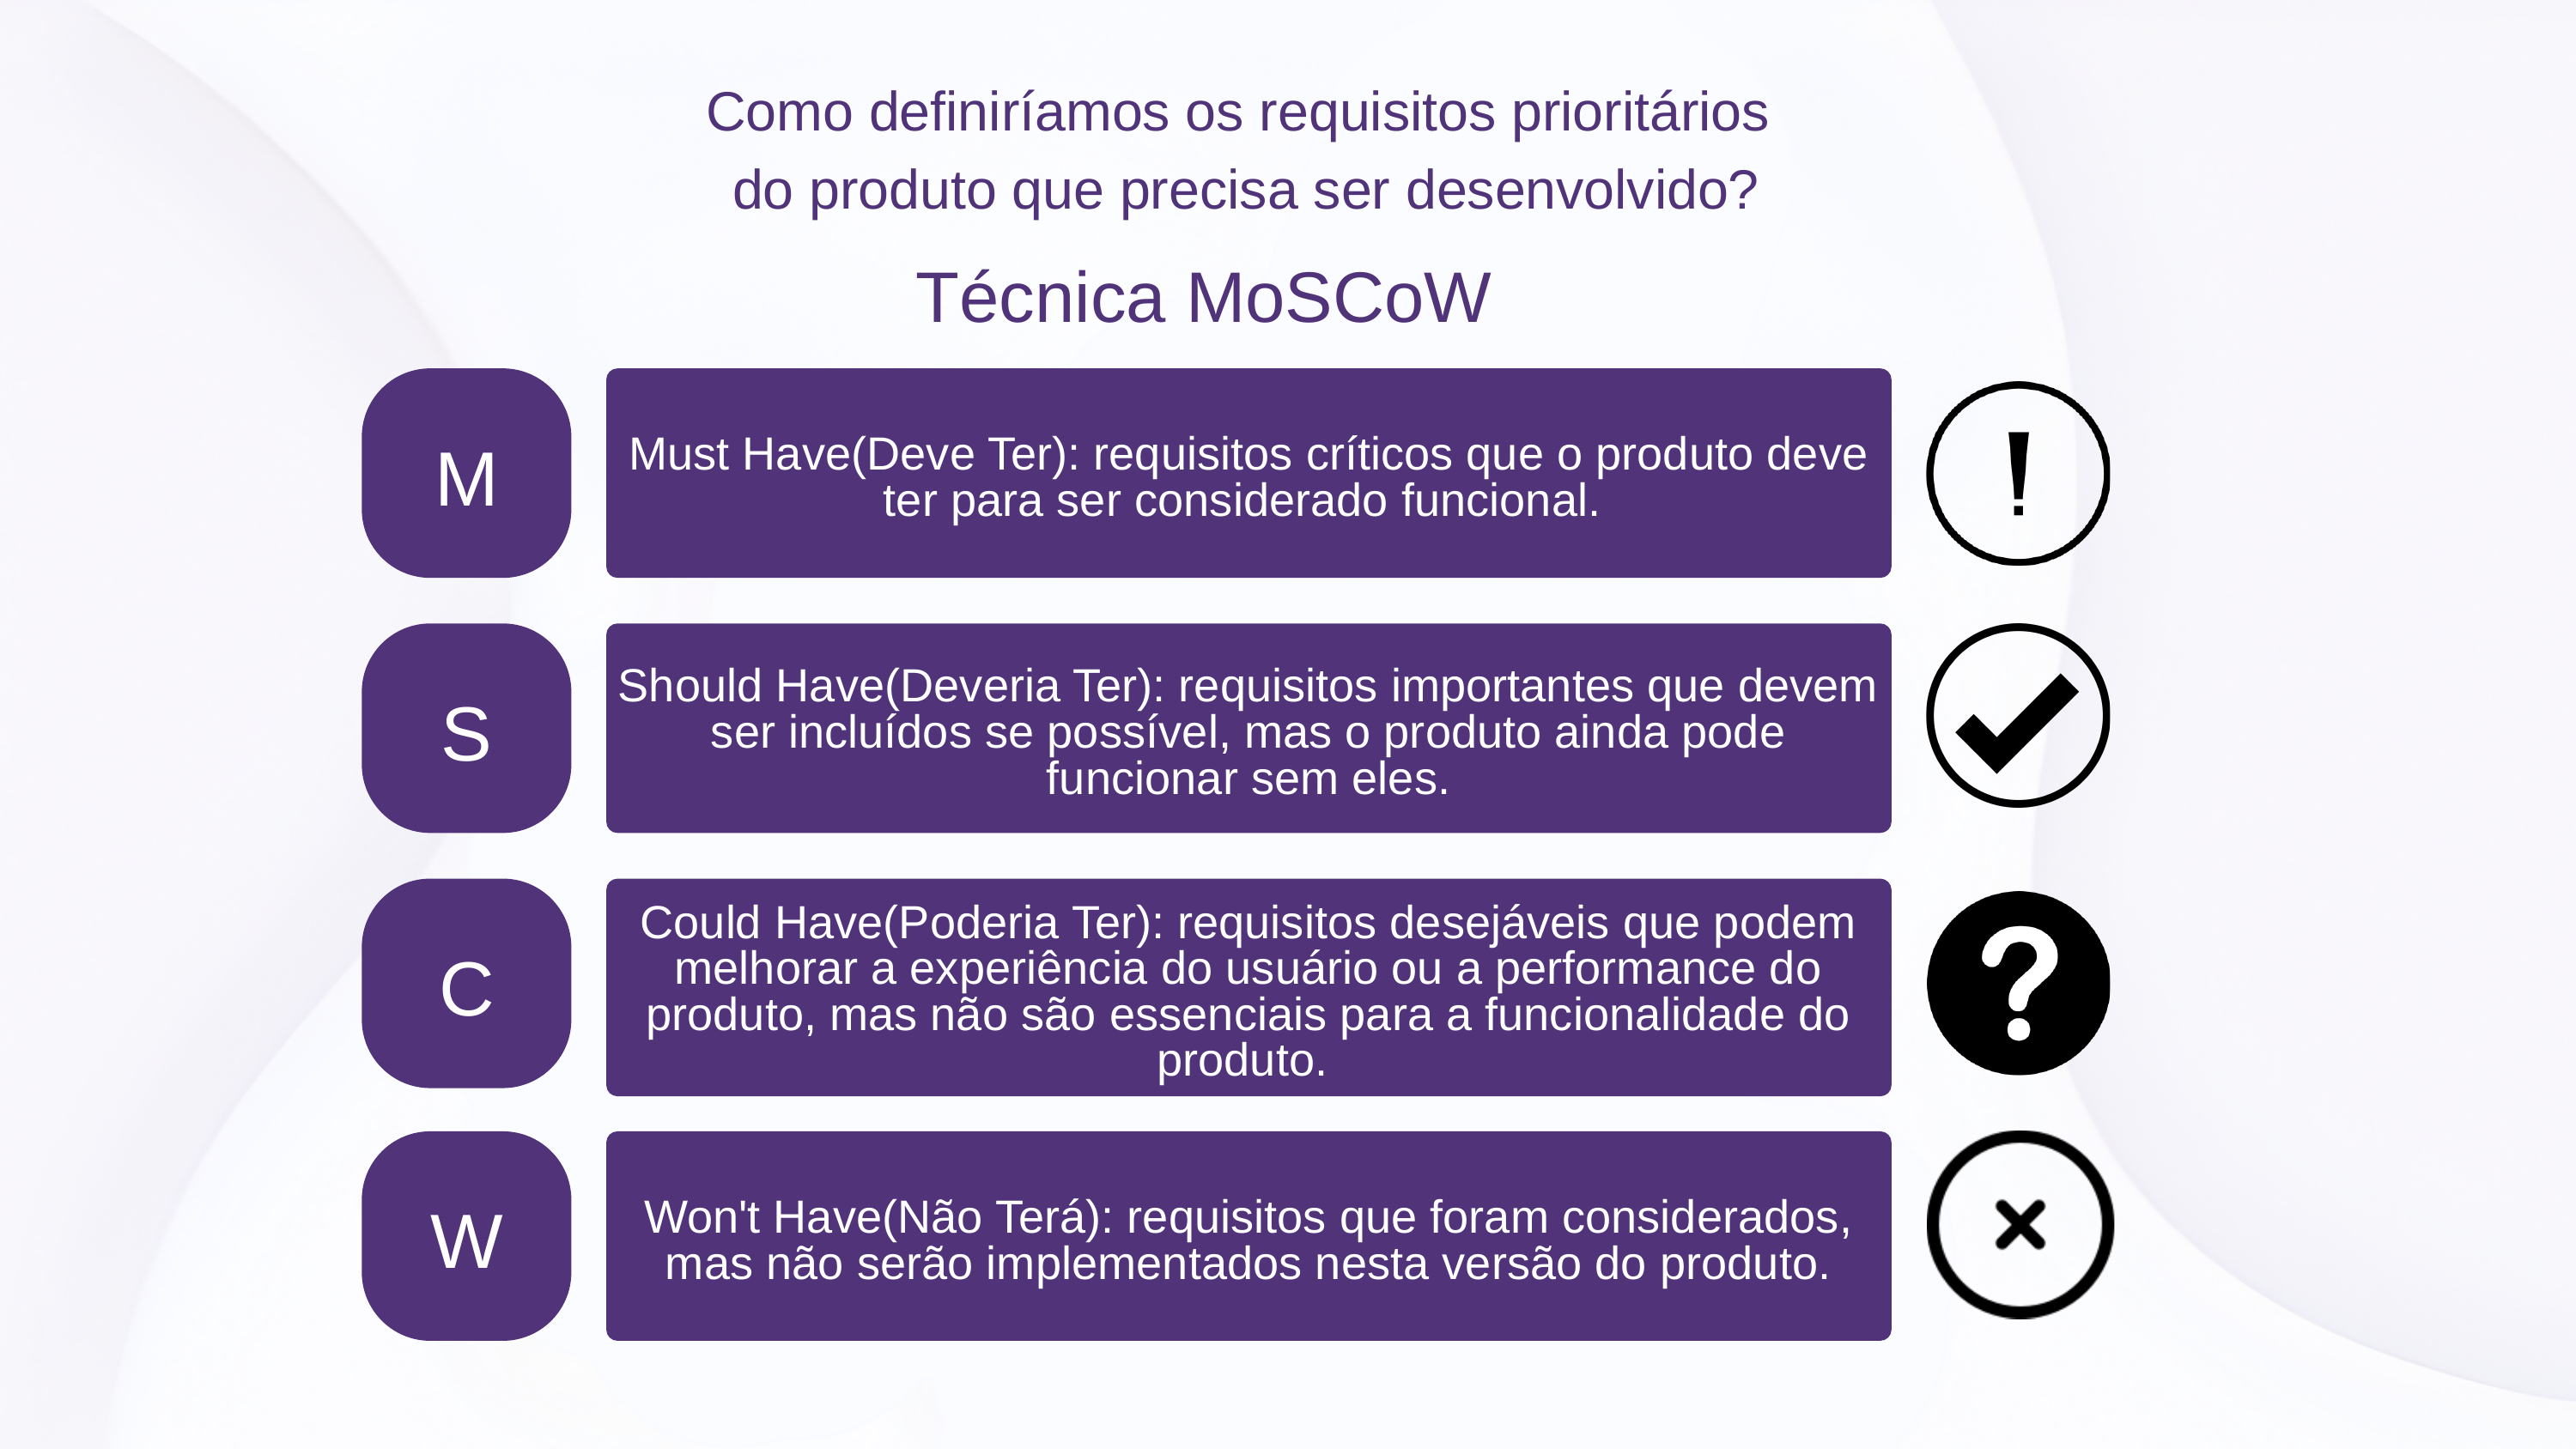

Como definiríamos os requisitos prioritários
 do produto que precisa ser desenvolvido?
Técnica MoSCoW

M

Must Have(Deve Ter): requisitos críticos que o produto deve ter para ser considerado funcional.

S

Should Have(Deveria Ter): requisitos importantes que devem ser incluídos se possível, mas o produto ainda pode funcionar sem eles.

C

Could Have(Poderia Ter): requisitos desejáveis que podem melhorar a experiência do usuário ou a performance do produto, mas não são essenciais para a funcionalidade do produto.

W

Won't Have(Não Terá): requisitos que foram considerados, mas não serão implementados nesta versão do produto.